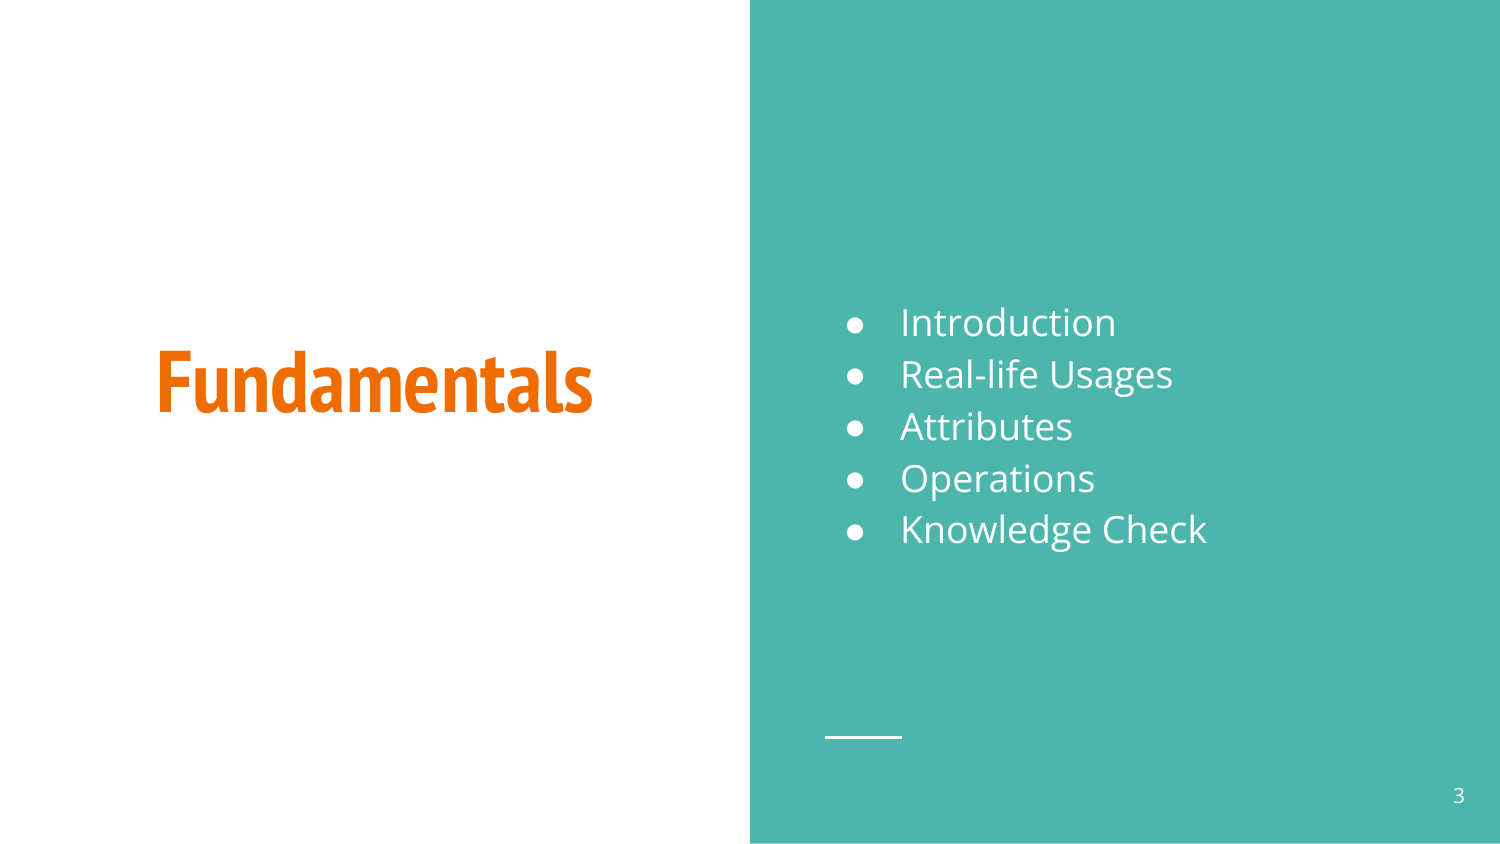

Introduction
Real-life Usages
Attributes
Operations
Knowledge Check
# Fundamentals

3